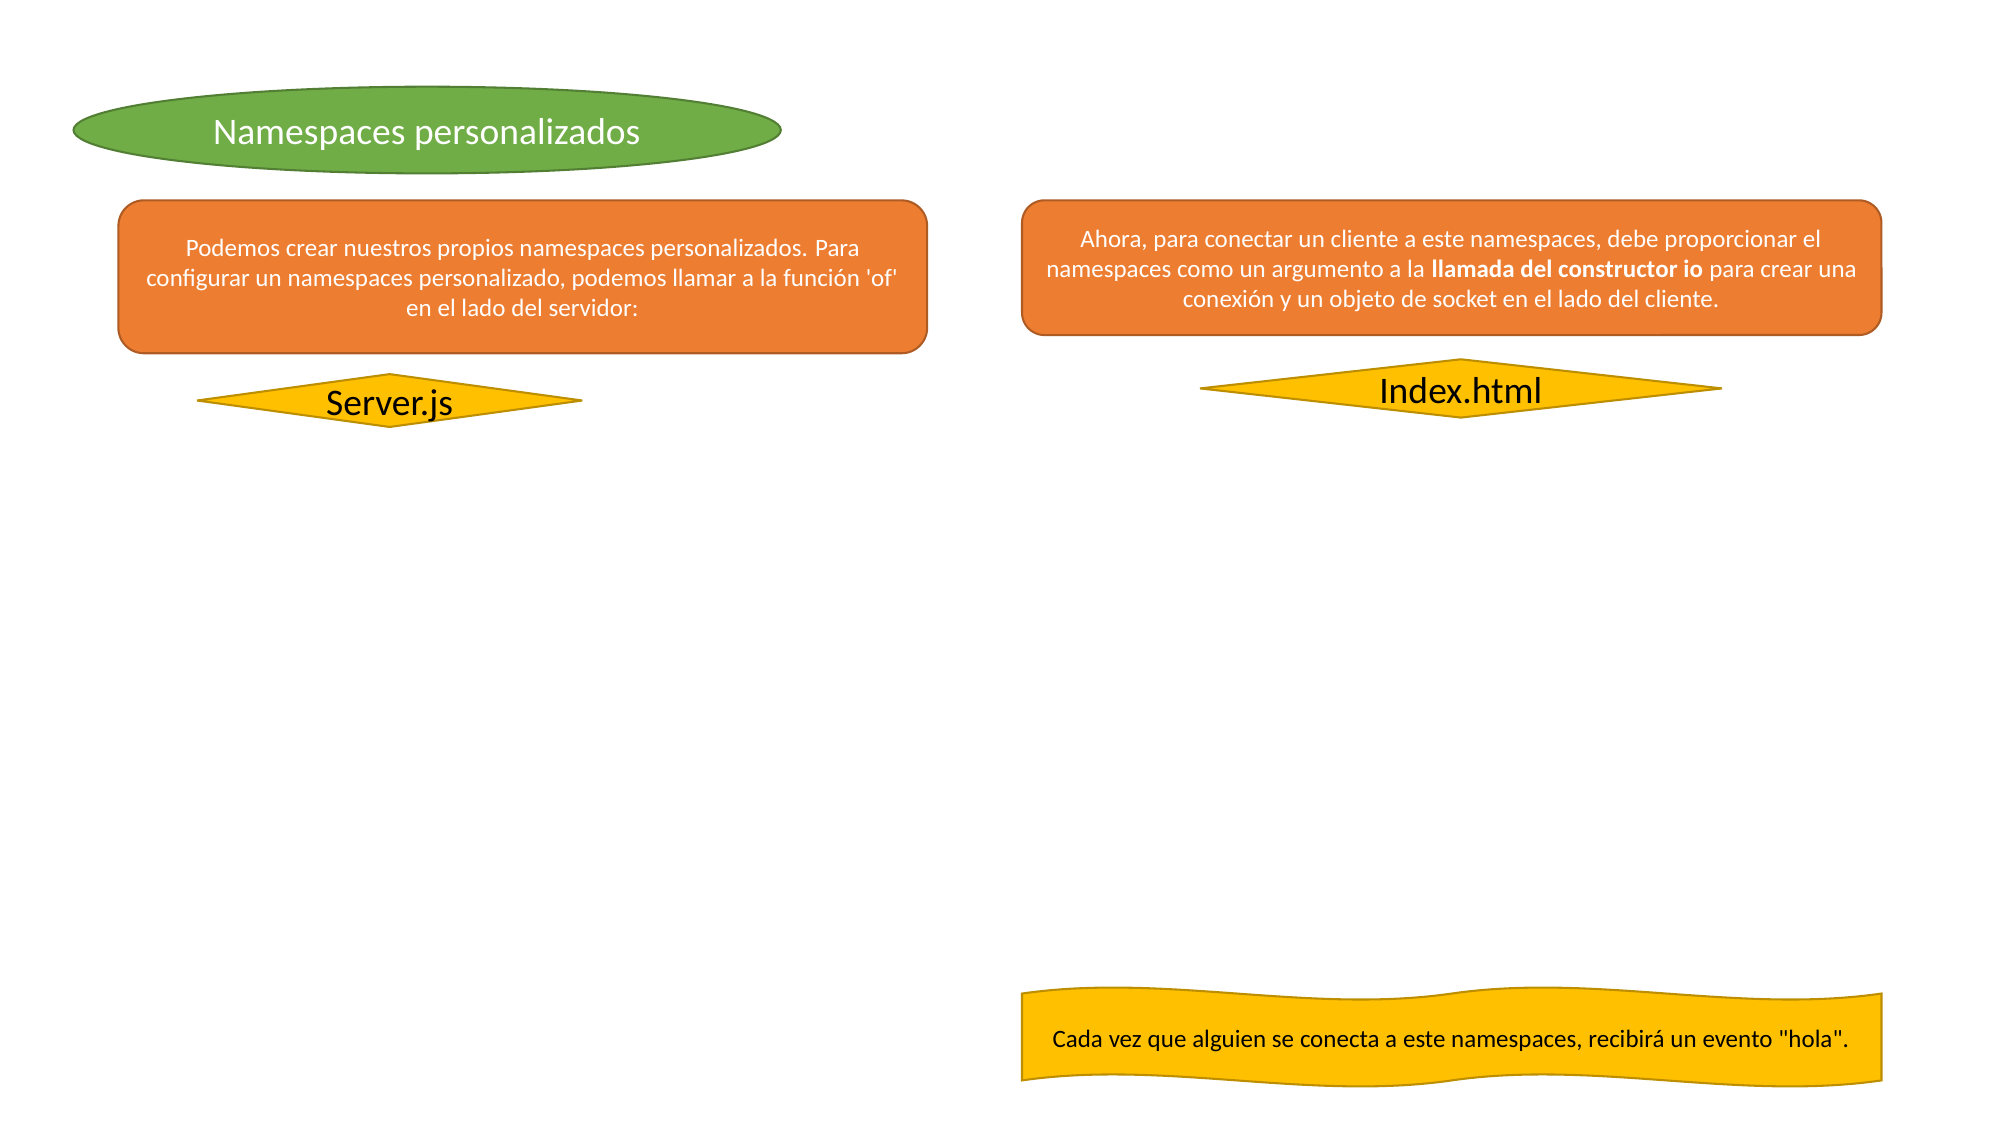

Namespaces personalizados

Podemos crear nuestros propios namespaces personalizados. Para configurar un namespaces personalizado, podemos llamar a la función 'of' en el lado del servidor:
Ahora, para conectar un cliente a este namespaces, debe proporcionar el namespaces como un argumento a la llamada del constructor io para crear una conexión y un objeto de socket en el lado del cliente.

Index.html
Server.js
Cada vez que alguien se conecta a este namespaces, recibirá un evento "hola".